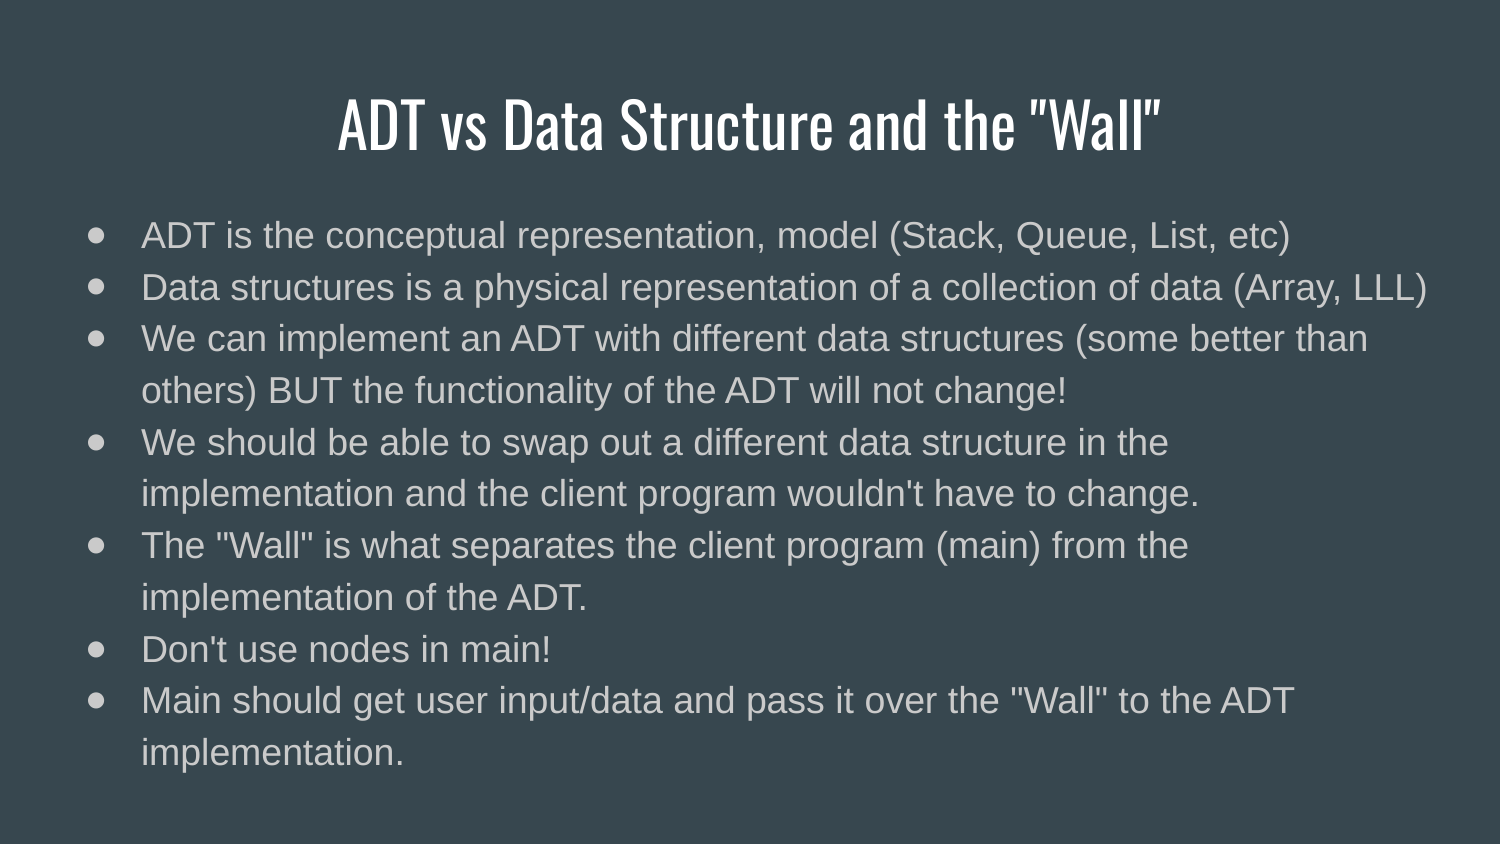

# ADT vs Data Structure and the "Wall"

ADT is the conceptual representation, model (Stack, Queue, List, etc)
Data structures is a physical representation of a collection of data (Array, LLL)
We can implement an ADT with different data structures (some better than others) BUT the functionality of the ADT will not change!
We should be able to swap out a different data structure in the implementation and the client program wouldn't have to change.
The "Wall" is what separates the client program (main) from the implementation of the ADT.
Don't use nodes in main!
Main should get user input/data and pass it over the "Wall" to the ADT implementation.